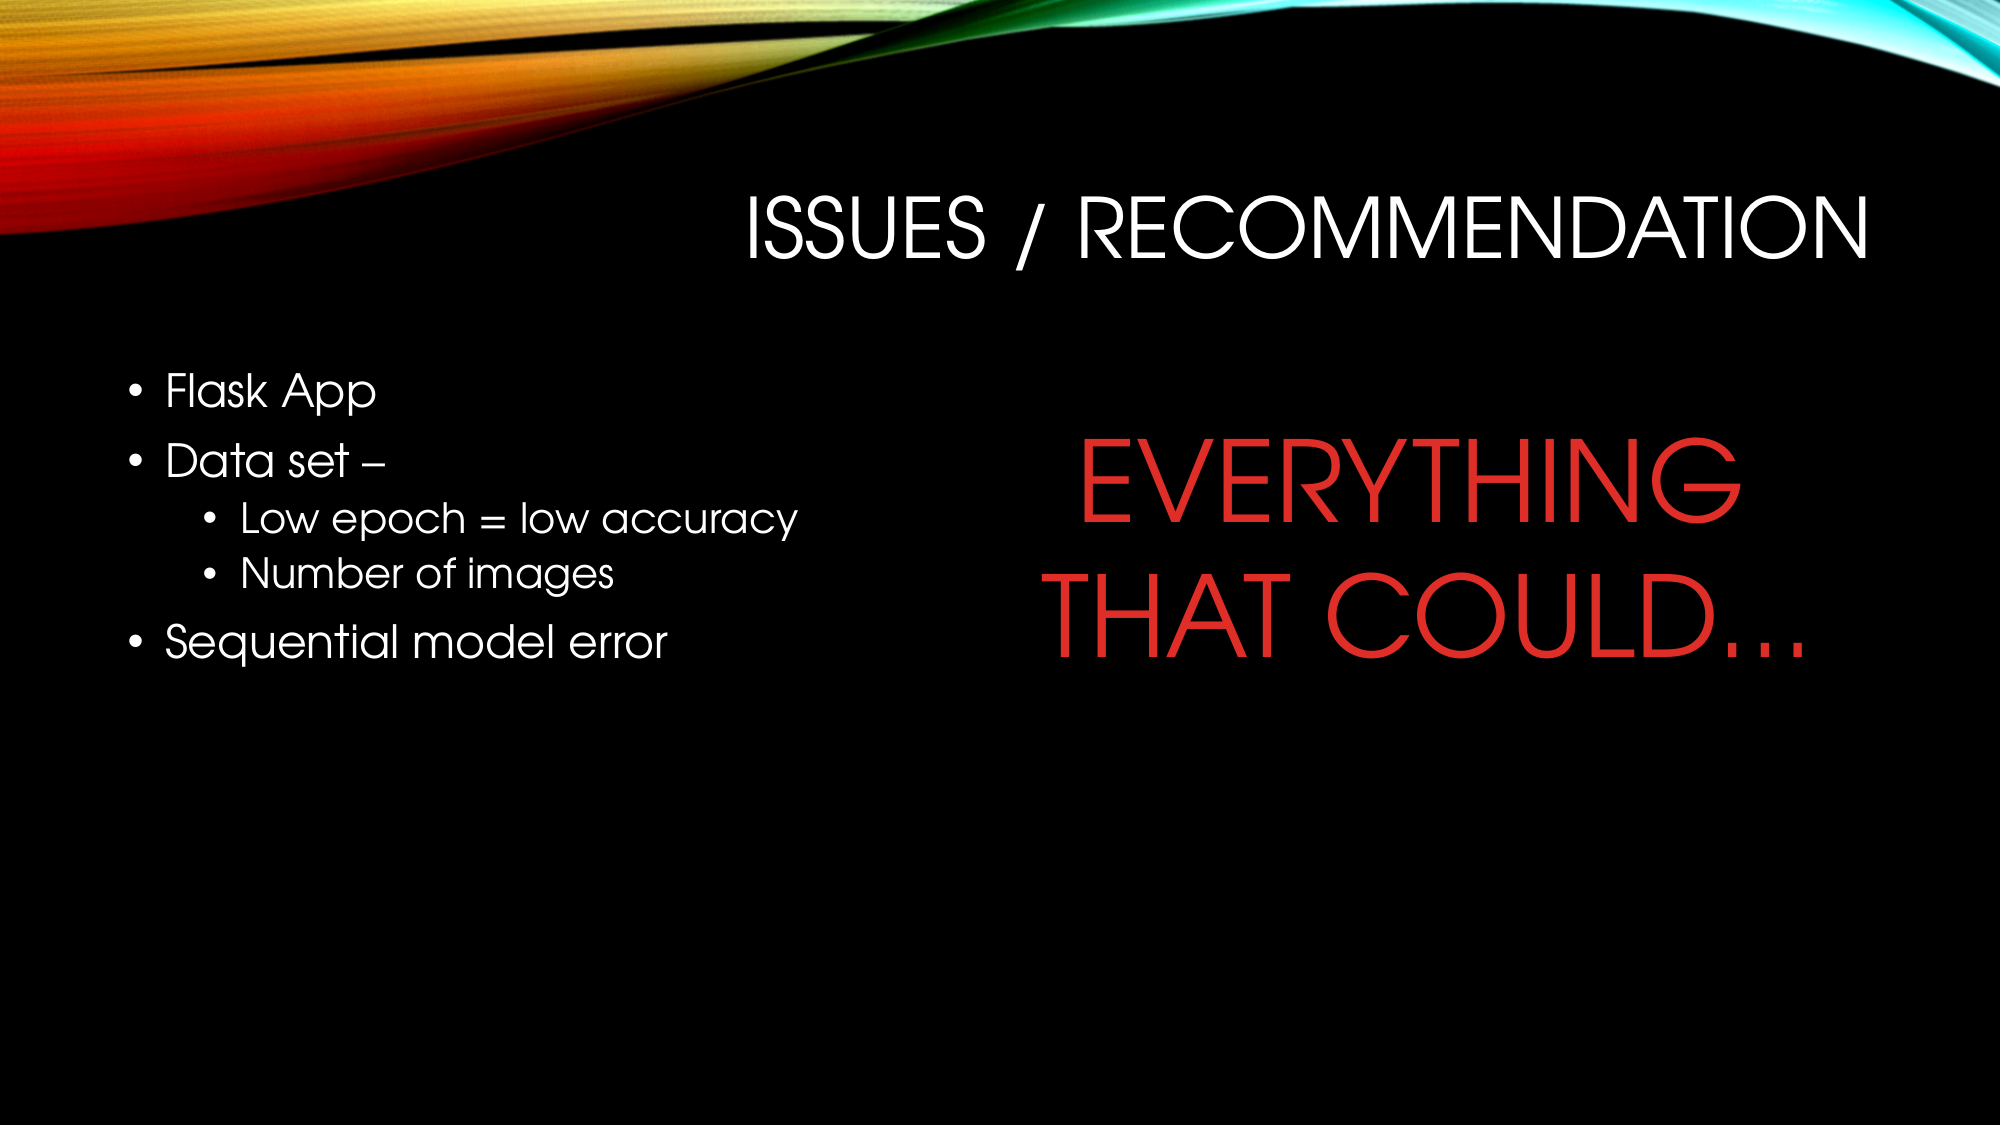

# Issues / recommendation
Flask App
Data set –
Low epoch = low accuracy
Number of images
Sequential model error
EVERYTHING
THAT COULD…